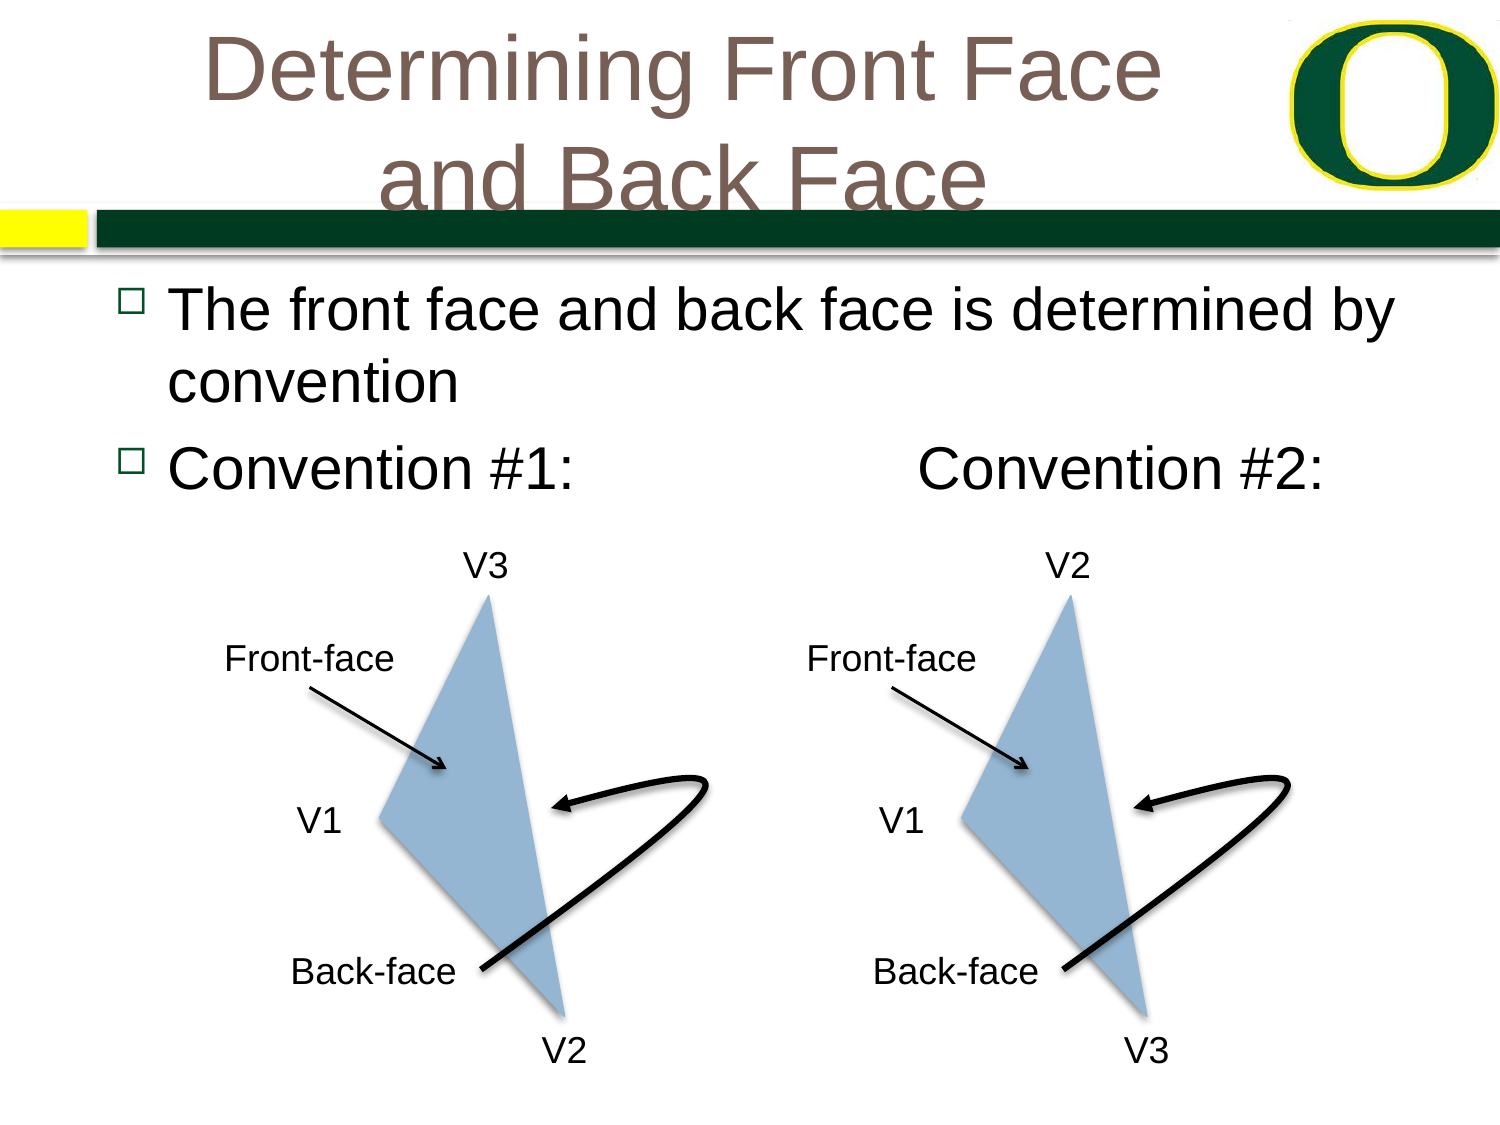

# Determining Front Face and Back Face
The front face and back face is determined by convention
Convention #1:			Convention #2:
V3

V1
V2
Front-face

Back-face
V2

V1
V3
Front-face

Back-face